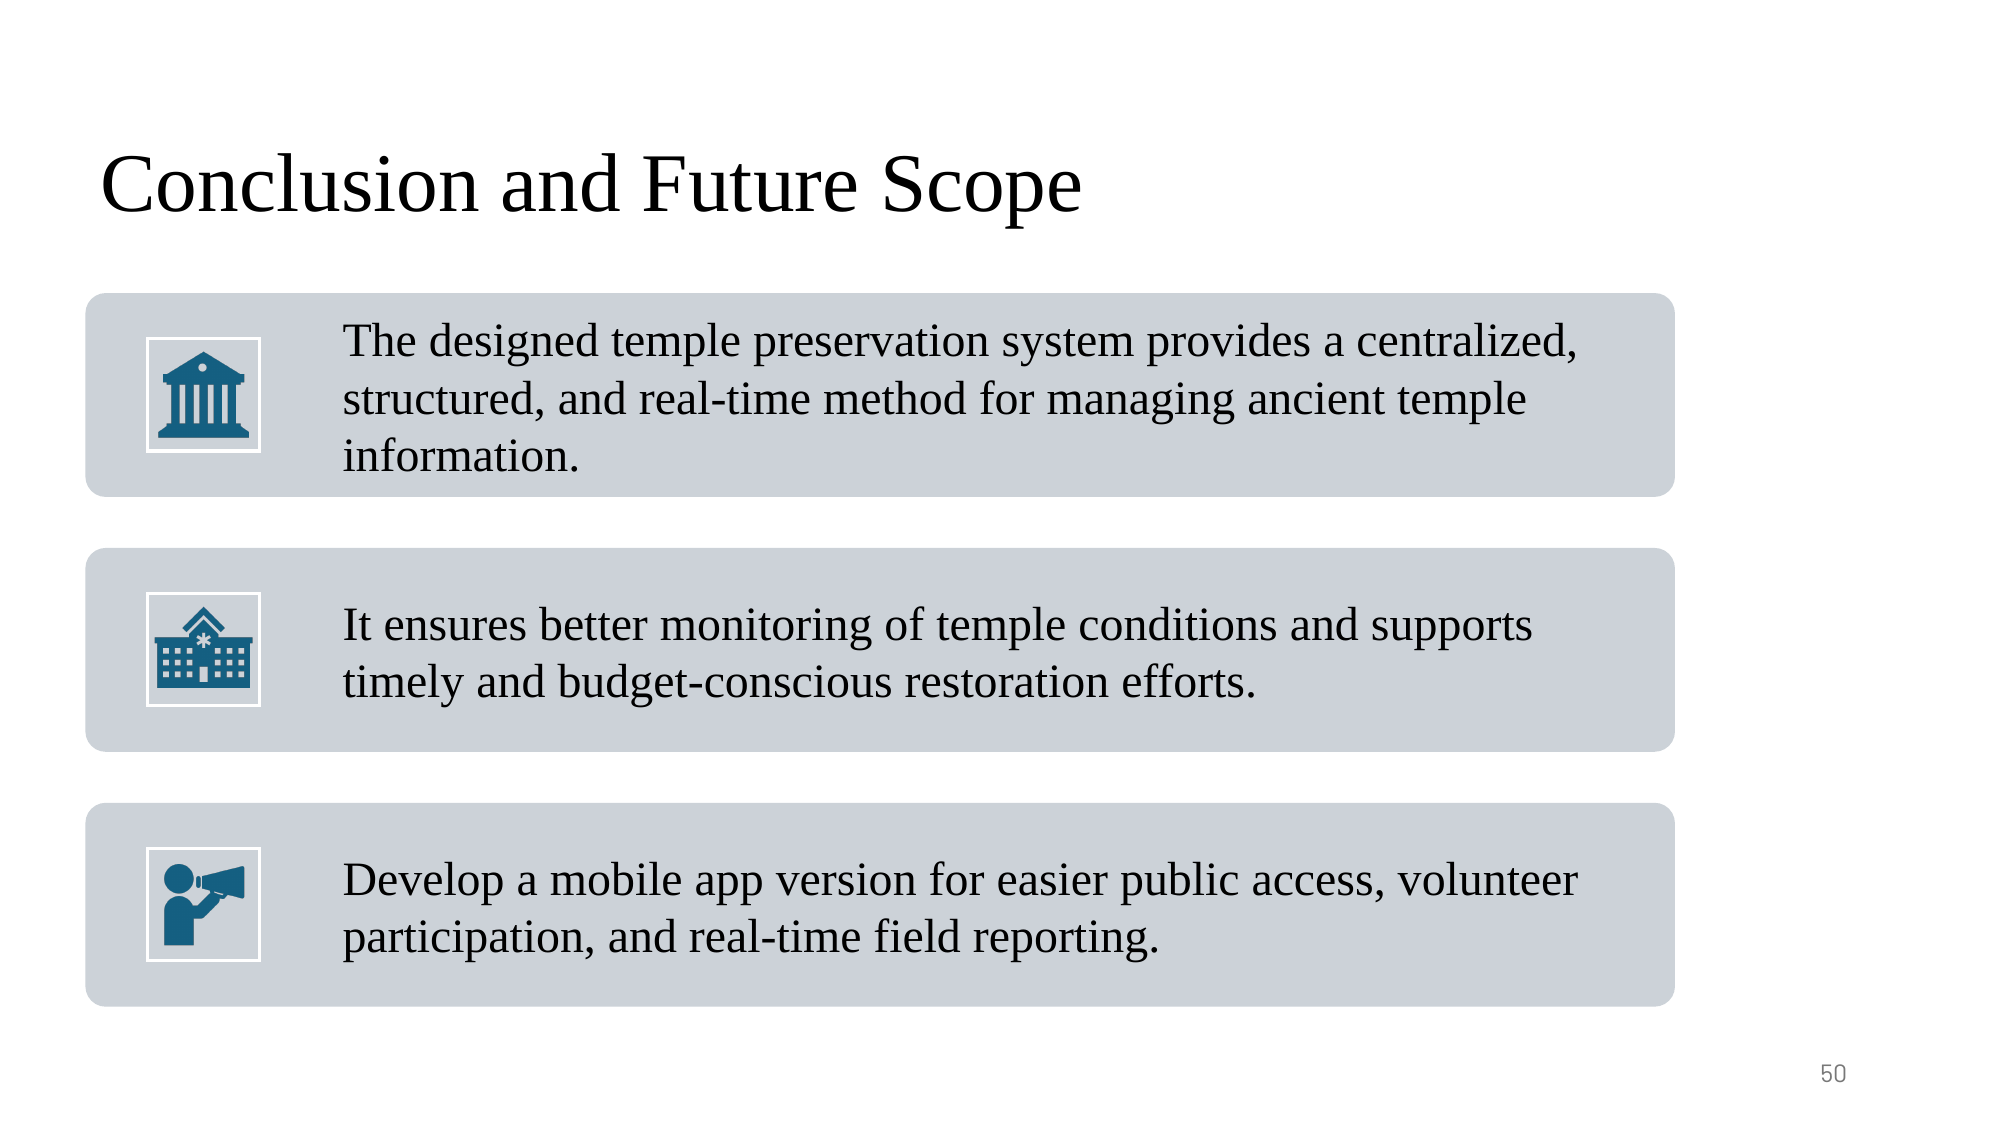

# Conclusion and Future Scope
The designed temple preservation system provides a centralized, structured, and real-time method for managing ancient temple information.
It ensures better monitoring of temple conditions and supports timely and budget-conscious restoration efforts.
Develop a mobile app version for easier public access, volunteer participation, and real-time field reporting.
50